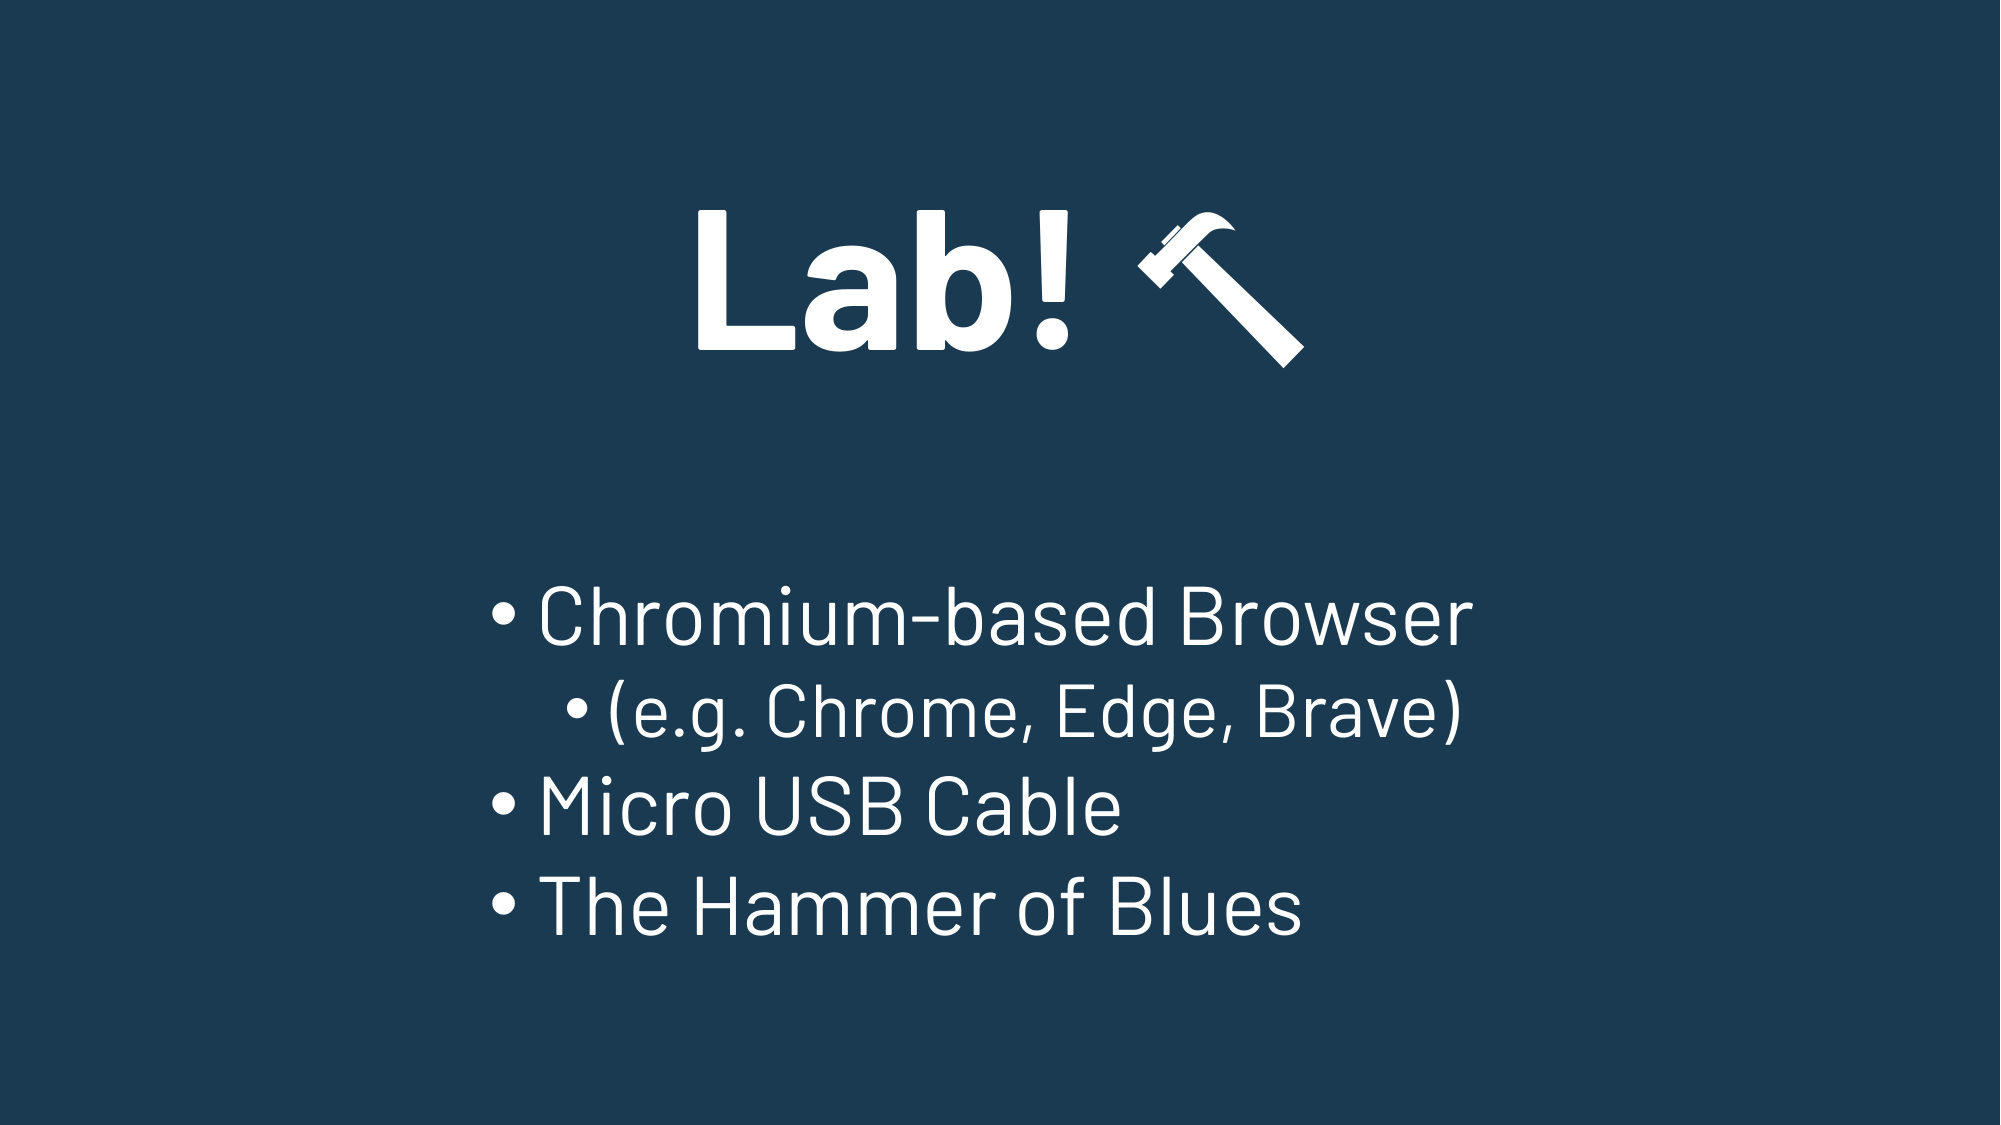

Lab! 🔨
Chromium-based Browser
(e.g. Chrome, Edge, Brave)
Micro USB Cable
The Hammer of Blues